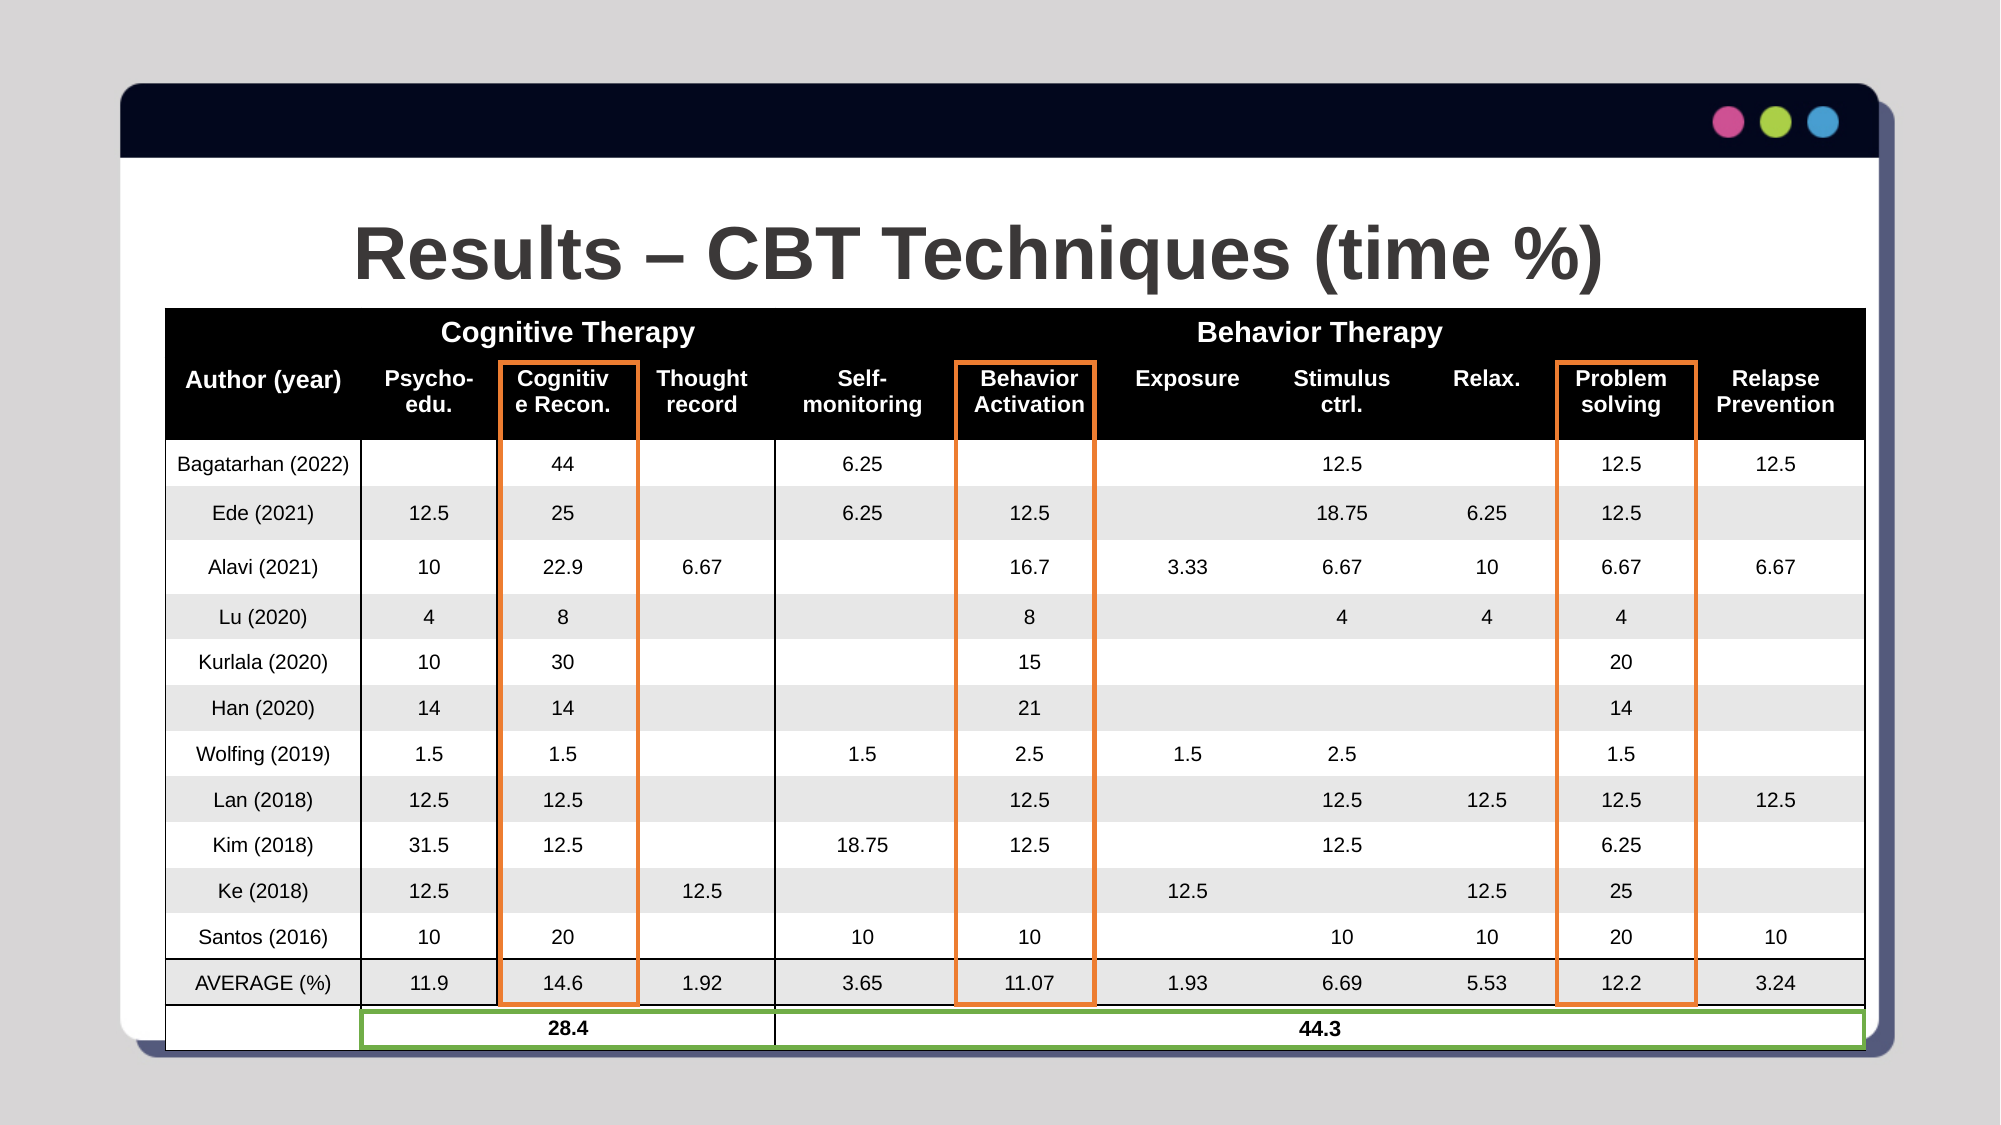

Results – CBT Techniques (time %)
|  | Cognitive Therapy |  |  | Behavior Therapy |  |  |  |  |  |  |
| --- | --- | --- | --- | --- | --- | --- | --- | --- | --- | --- |
| Author (year) | Psycho-edu. | Cognitive Recon. | Thought record | Self-monitoring | Behavior Activation | Exposure | Stimulus ctrl. | Relax. | Problem solving | Relapse Prevention |
| Bagatarhan (2022) |  | 44 |  | 6.25 |  |  | 12.5 |  | 12.5 | 12.5 |
| Ede (2021) | 12.5 | 25 |  | 6.25 | 12.5 |  | 18.75 | 6.25 | 12.5 |  |
| Alavi (2021) | 10 | 22.9 | 6.67 |  | 16.7 | 3.33 | 6.67 | 10 | 6.67 | 6.67 |
| Lu (2020) | 4 | 8 |  |  | 8 |  | 4 | 4 | 4 |  |
| Kurlala (2020) | 10 | 30 |  |  | 15 |  |  |  | 20 |  |
| Han (2020) | 14 | 14 |  |  | 21 |  |  |  | 14 |  |
| Wolfing (2019) | 1.5 | 1.5 |  | 1.5 | 2.5 | 1.5 | 2.5 |  | 1.5 |  |
| Lan (2018) | 12.5 | 12.5 |  |  | 12.5 |  | 12.5 | 12.5 | 12.5 | 12.5 |
| Kim (2018) | 31.5 | 12.5 |  | 18.75 | 12.5 |  | 12.5 |  | 6.25 |  |
| Ke (2018) | 12.5 |  | 12.5 |  |  | 12.5 |  | 12.5 | 25 |  |
| Santos (2016) | 10 | 20 |  | 10 | 10 |  | 10 | 10 | 20 | 10 |
| AVERAGE (%) | 11.9 | 14.6 | 1.92 | 3.65 | 11.07 | 1.93 | 6.69 | 5.53 | 12.2 | 3.24 |
|  | 28.4 |  |  | 44.3 |  |  |  |  |  |  |